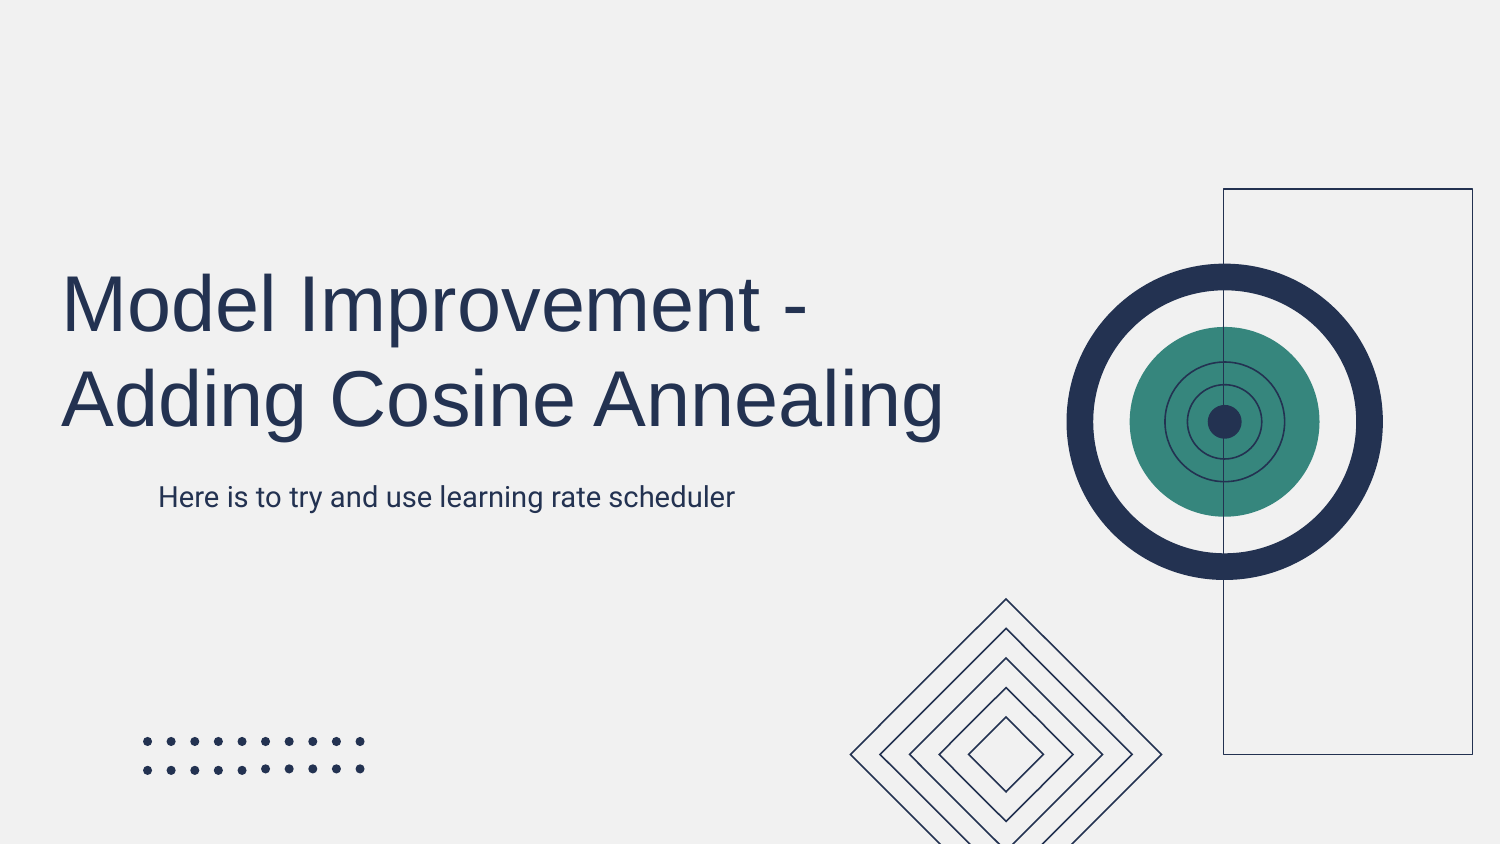

# Model Improvement -Adding Cosine Annealing

Here is to try and use learning rate scheduler